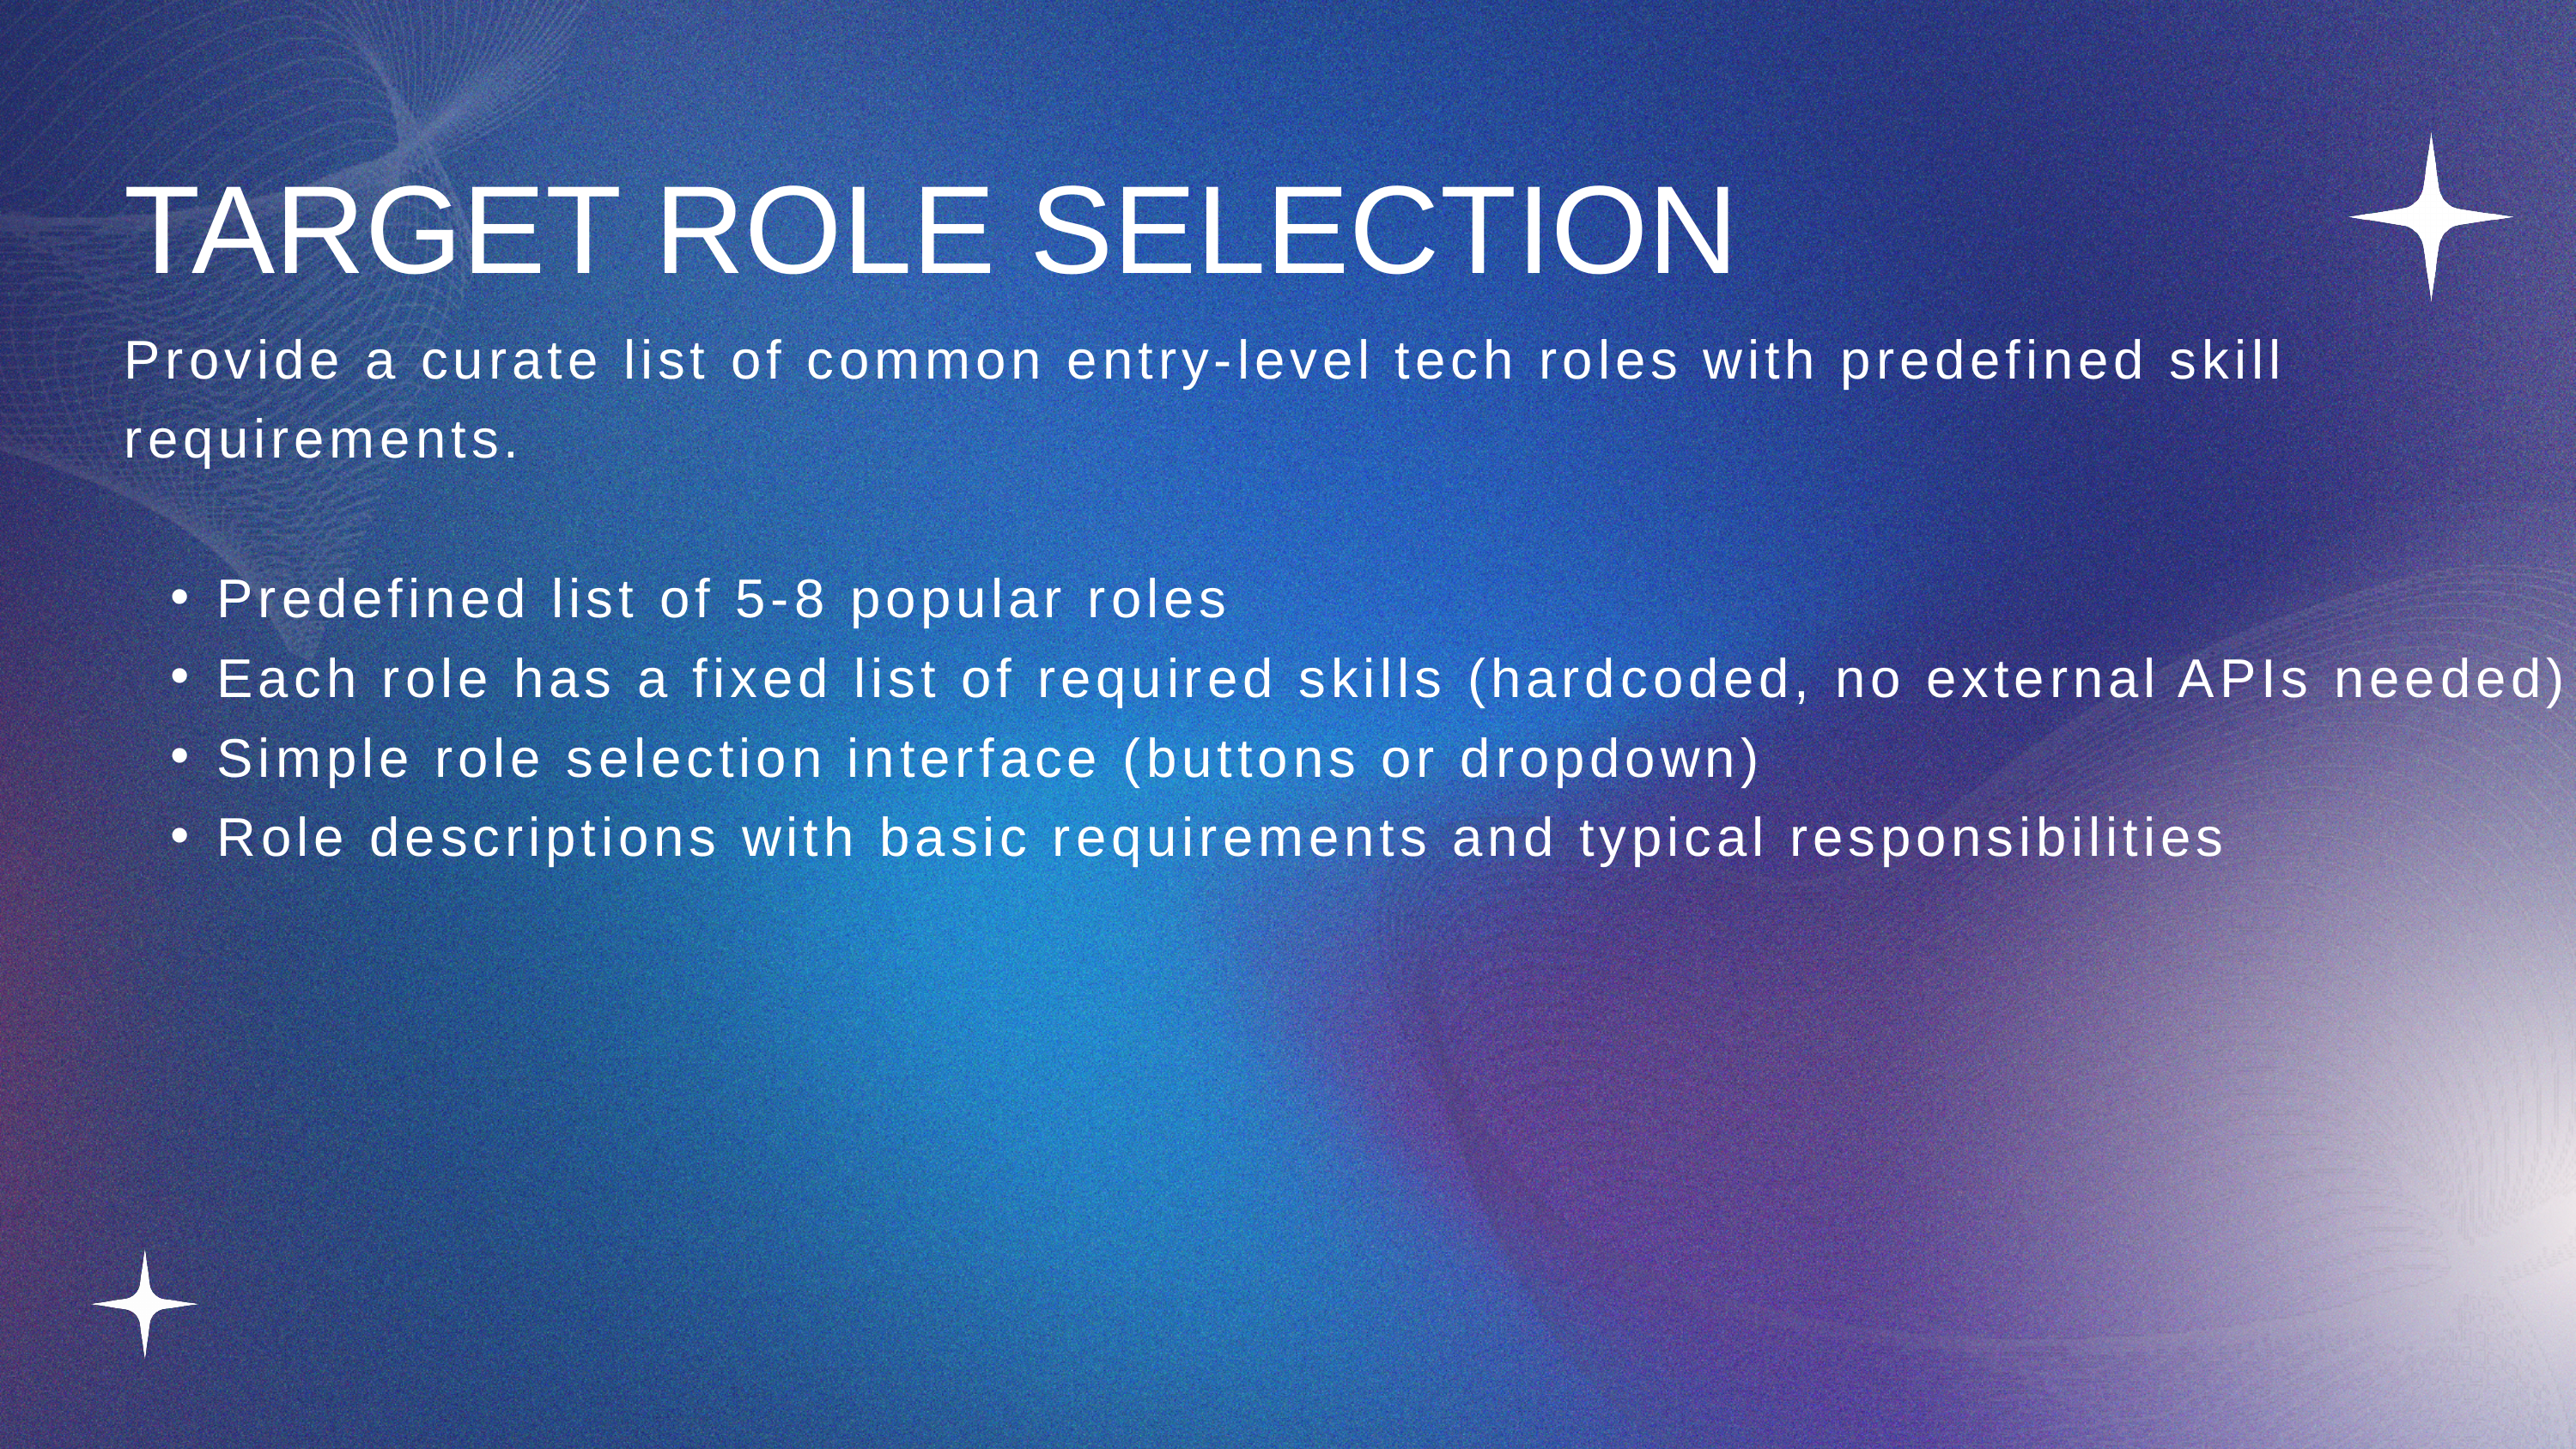

TARGET ROLE SELECTION

Provide a curate list of common entry-level tech roles with predefined skill requirements.

Predefined list of 5-8 popular roles
Each role has a fixed list of required skills (hardcoded, no external APIs needed)
Simple role selection interface (buttons or dropdown)
Role descriptions with basic requirements and typical responsibilities